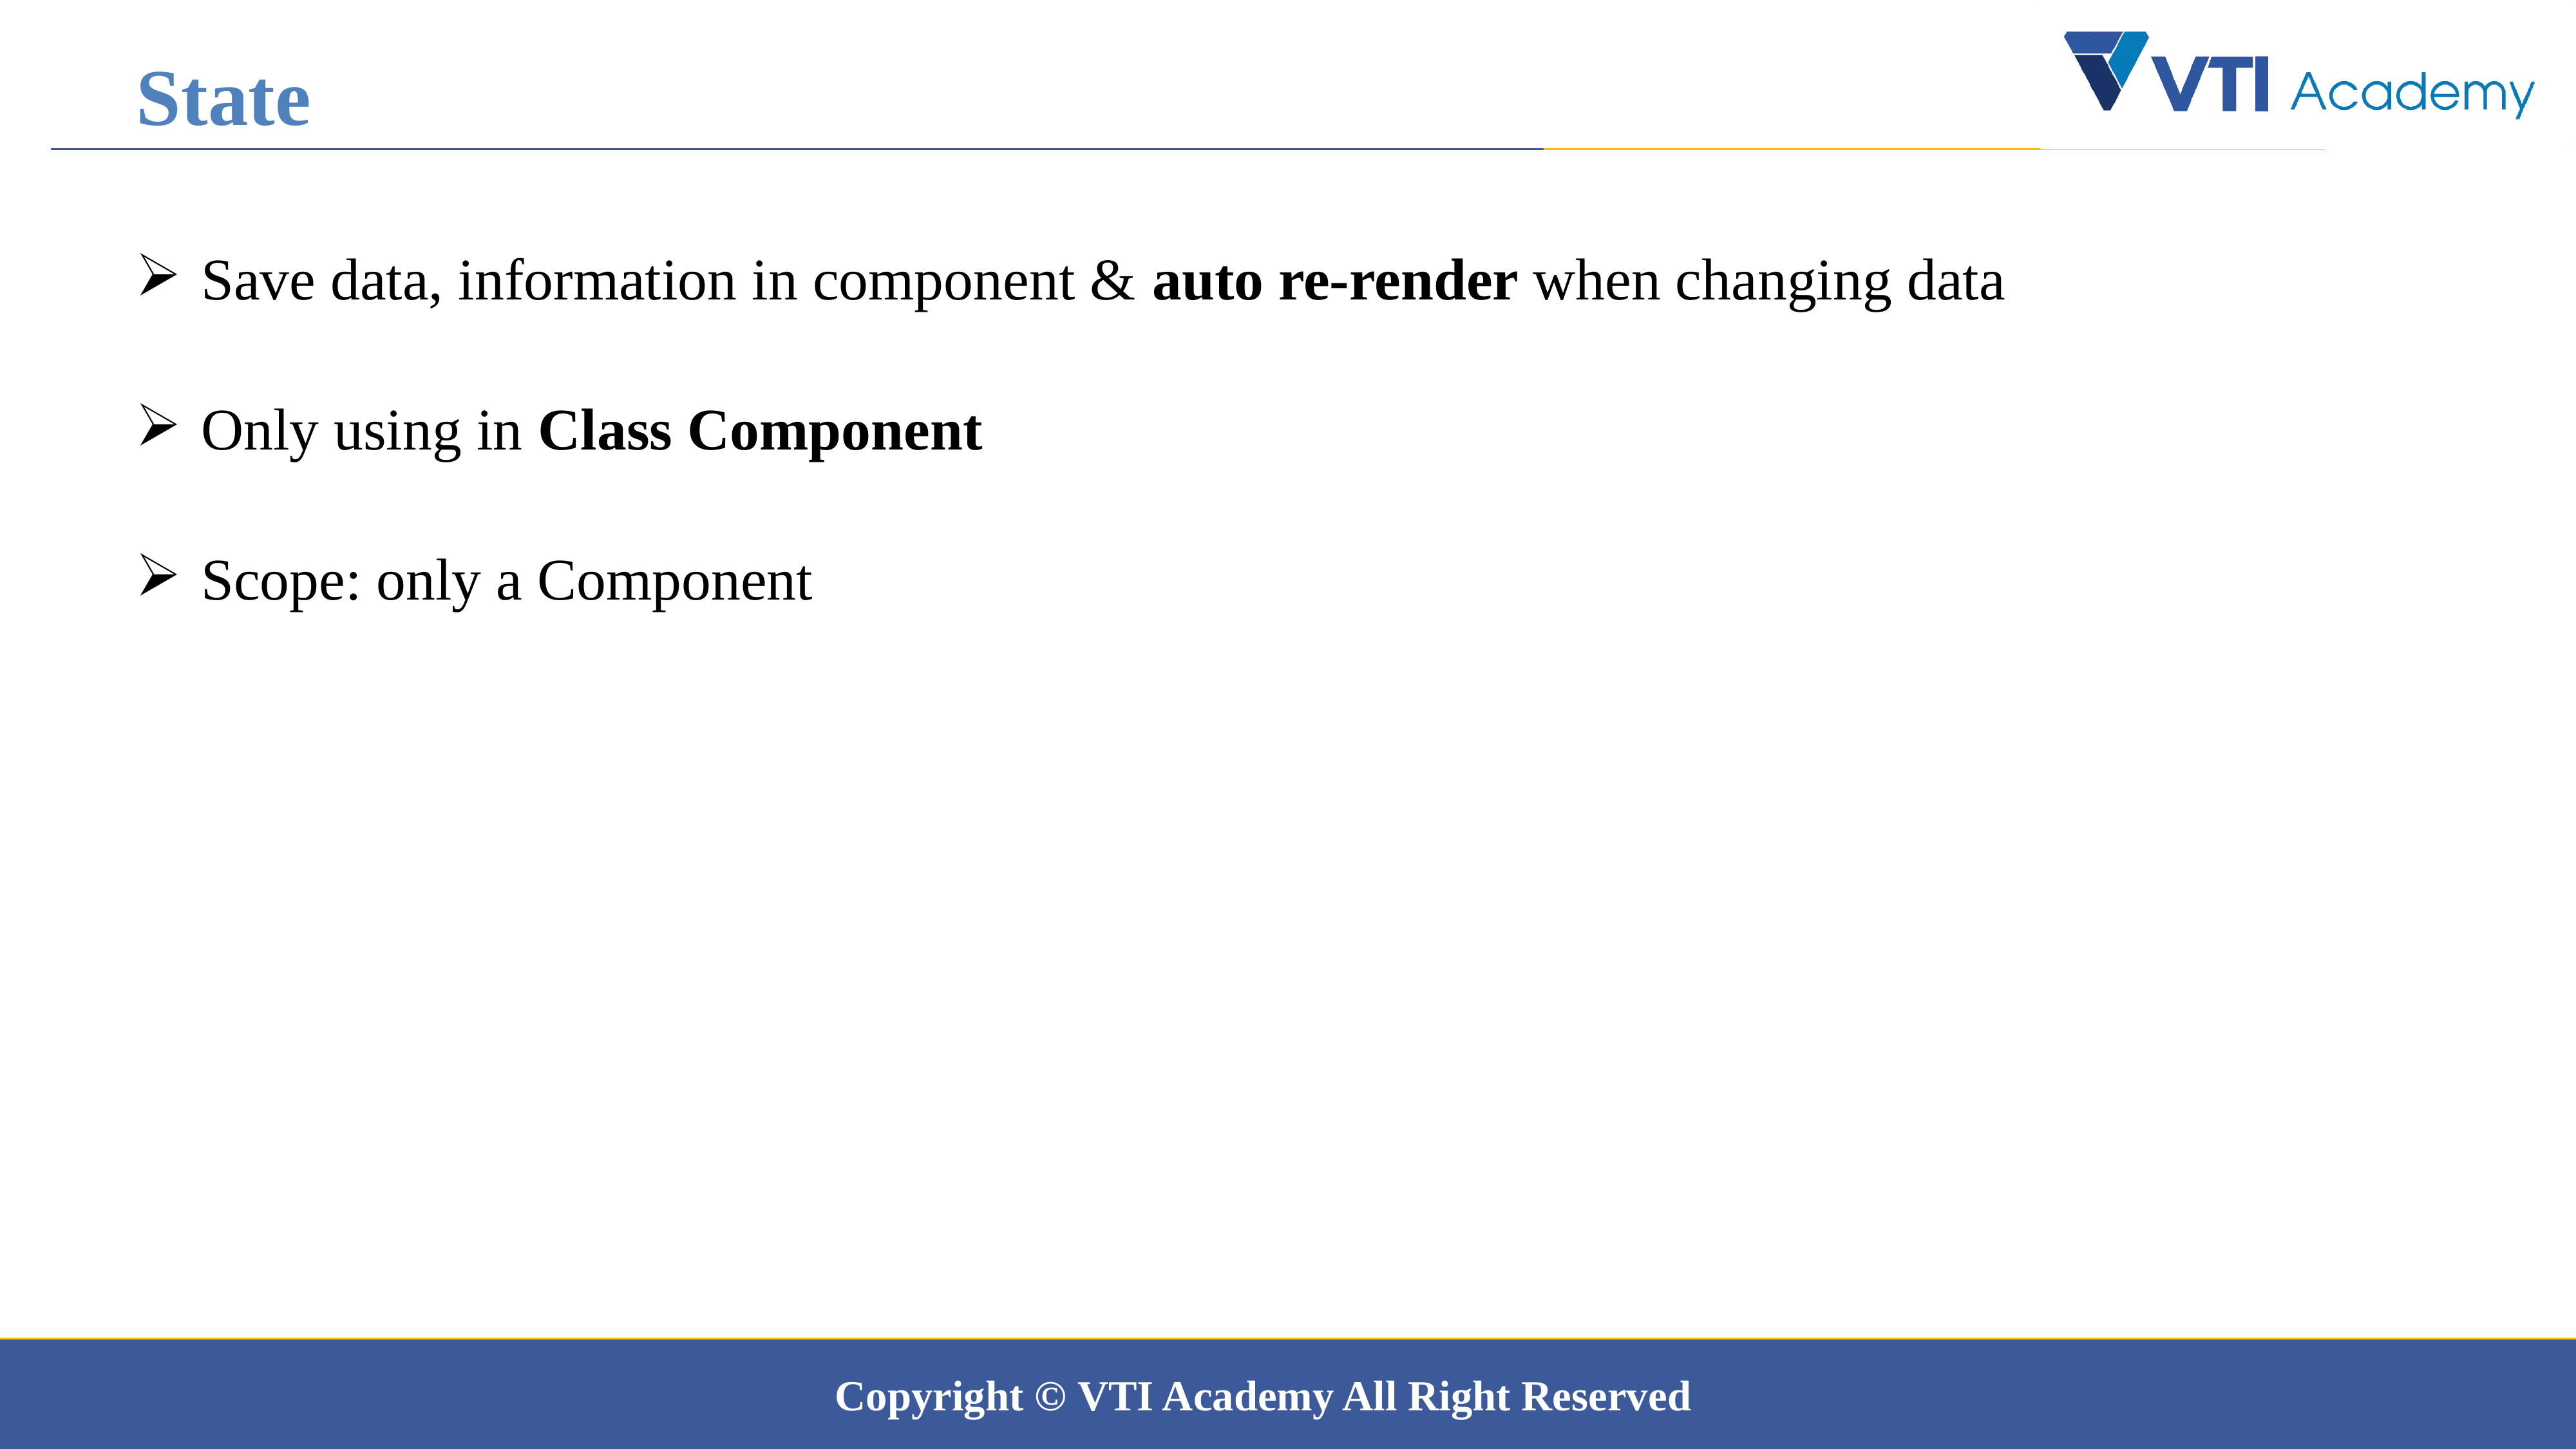

State
Save data, information in component & auto re-render when changing data
Only using in Class Component
Scope: only a Component